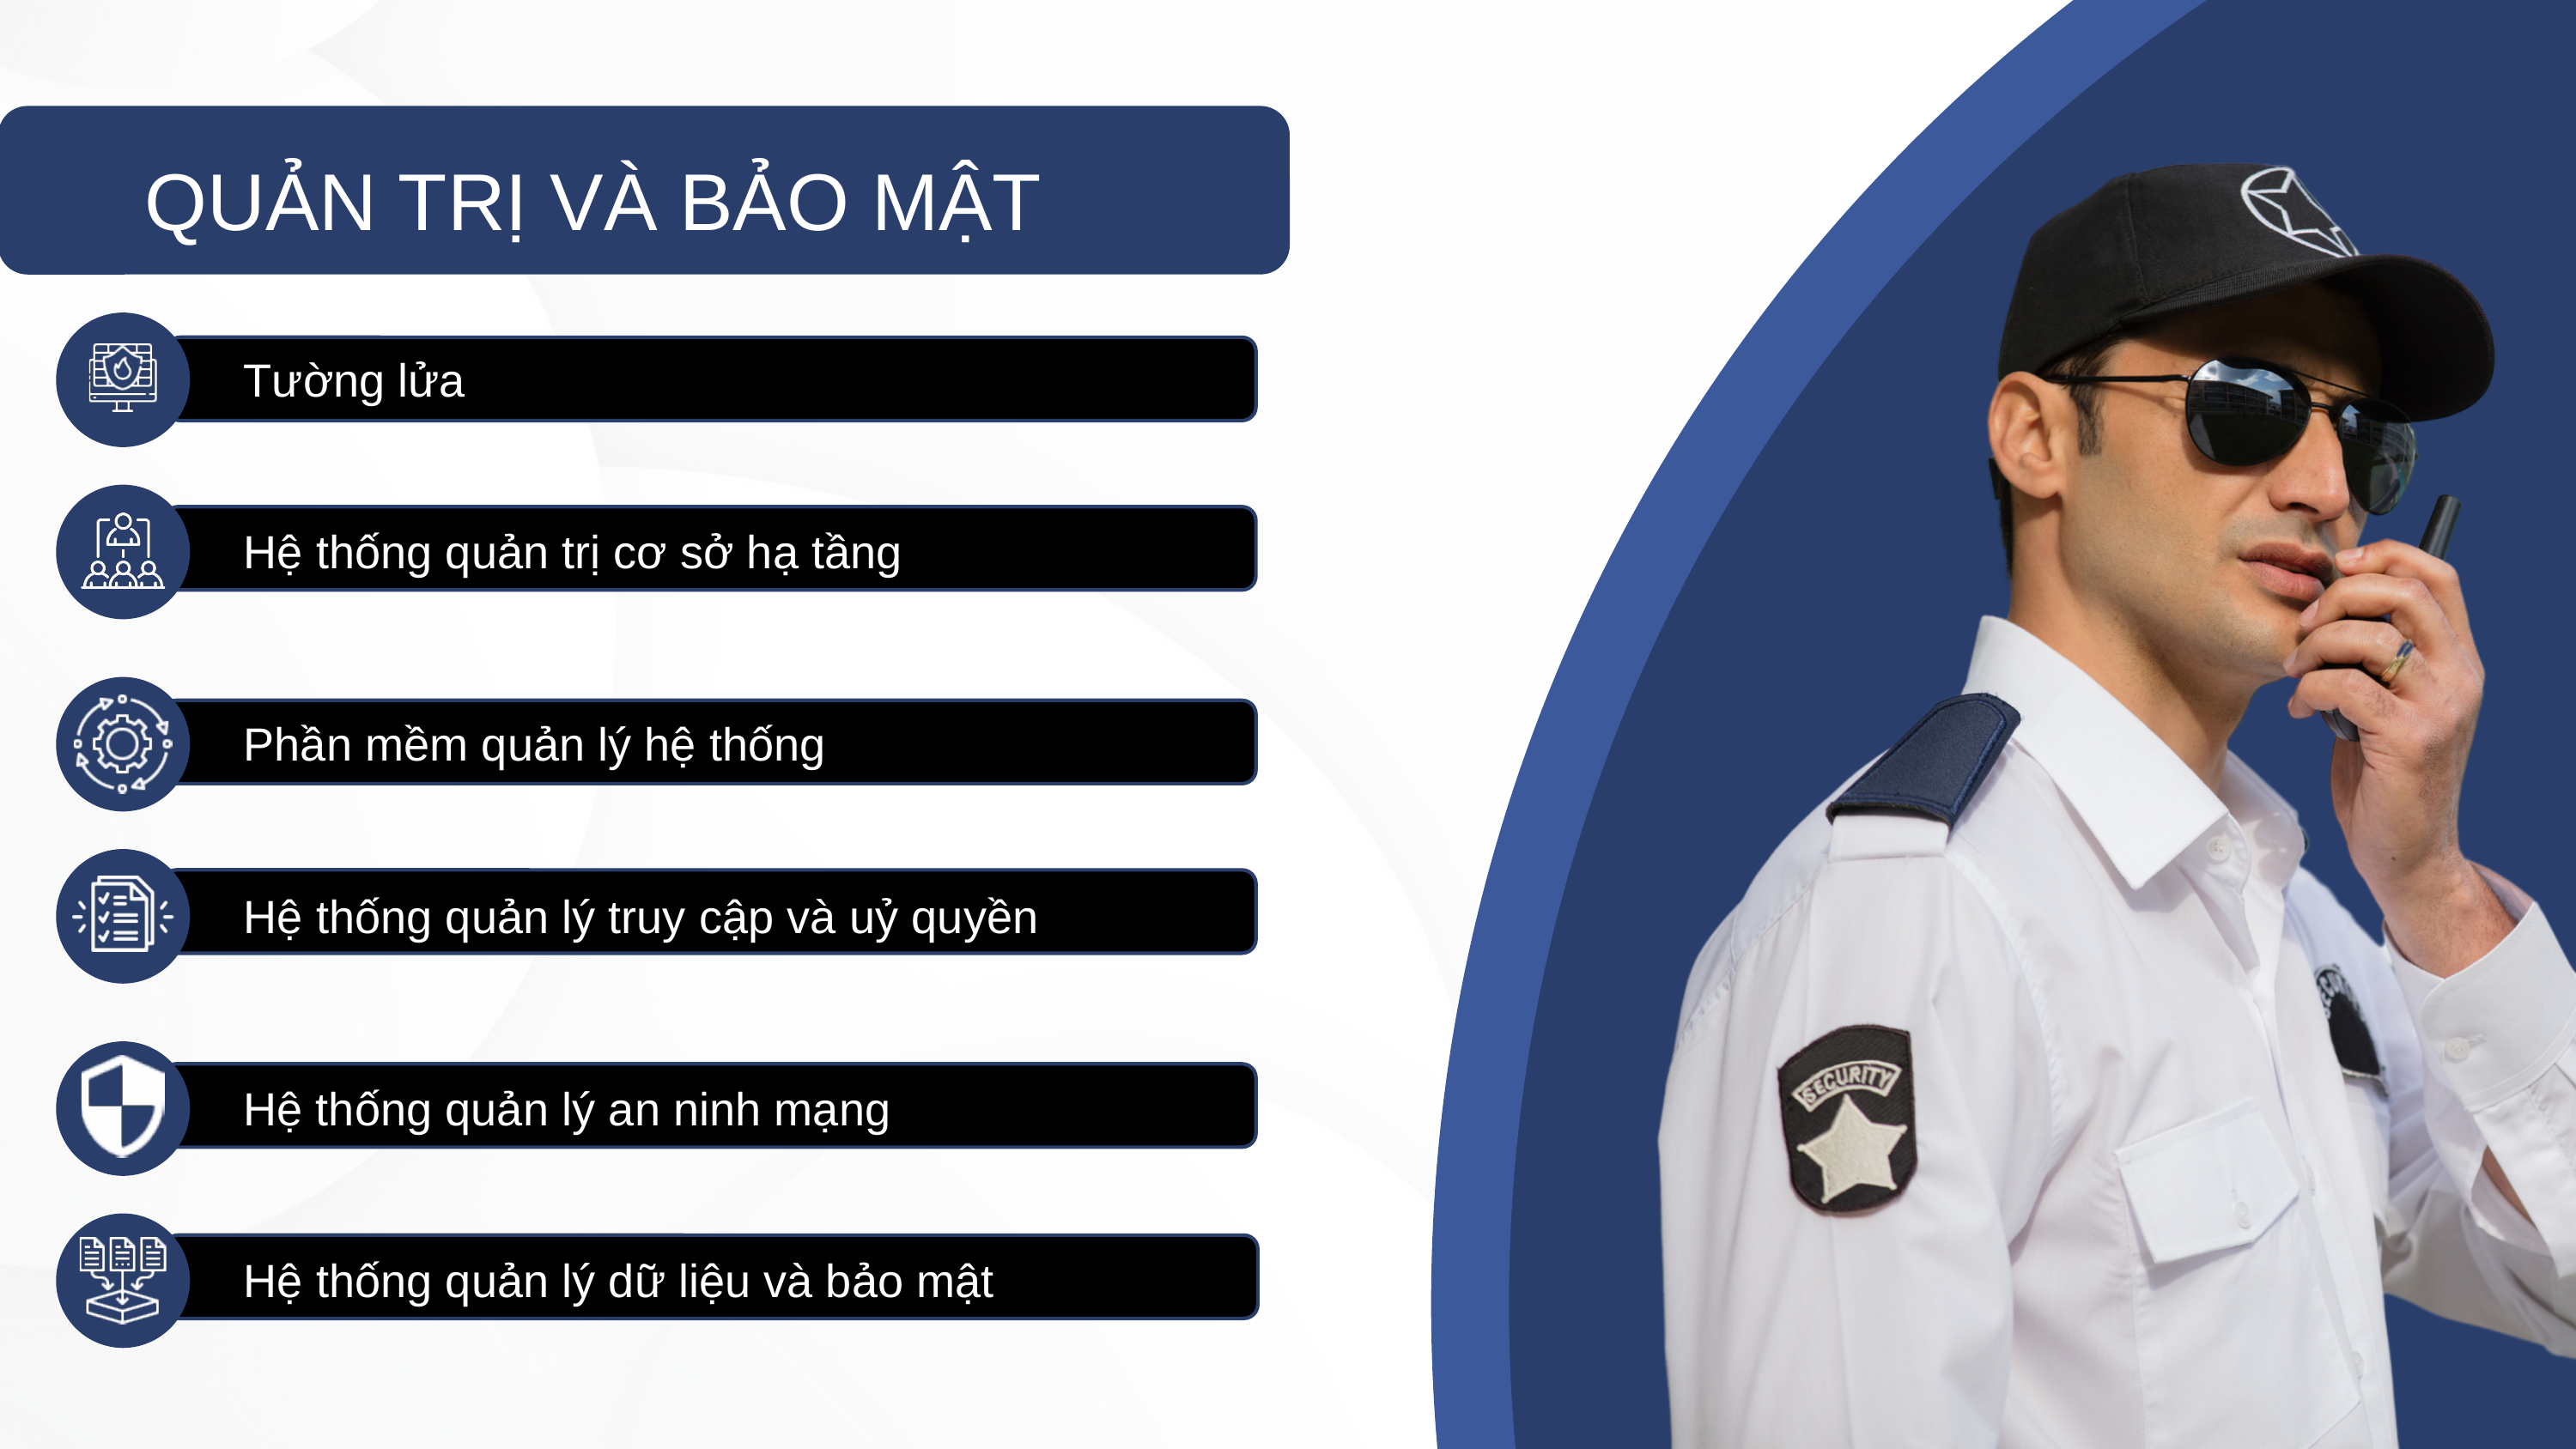

QUẢN TRỊ VÀ BẢO MẬT

Tường lửa

Hệ thống quản trị cơ sở hạ tầng

Phần mềm quản lý hệ thống

Hệ thống quản lý truy cập và uỷ quyền

Hệ thống quản lý an ninh mạng

Hệ thống quản lý dữ liệu và bảo mật